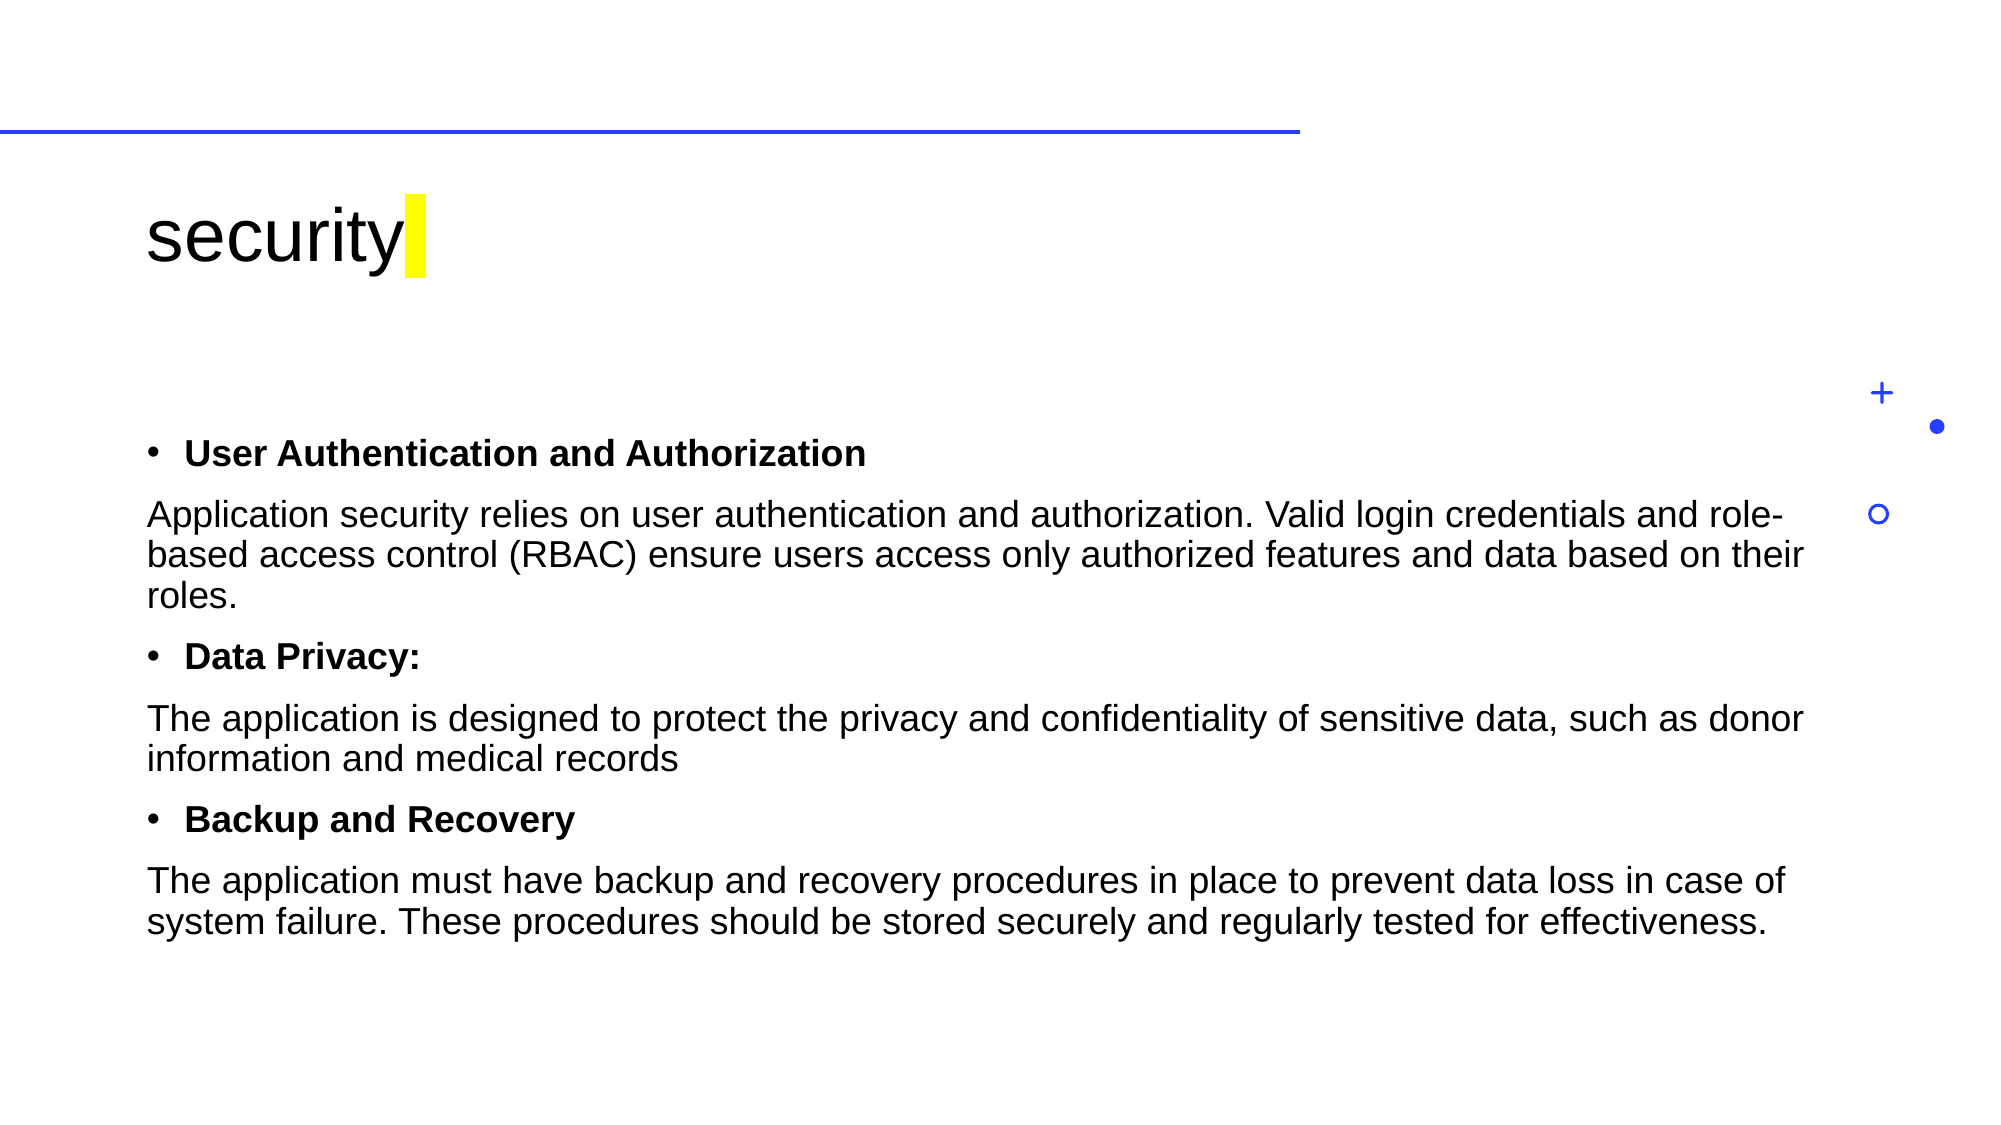

# ﻿security

User Authentication and Authorization
Application security relies on user authentication and authorization. Valid login credentials and role-based access control (RBAC) ensure users access only authorized features and data based on their roles.
Data Privacy:
The application is designed to protect the privacy and confidentiality of sensitive data, such as donor information and medical records
Backup and Recovery
The application must have backup and recovery procedures in place to prevent data loss in case of system failure. These procedures should be stored securely and regularly tested for effectiveness.